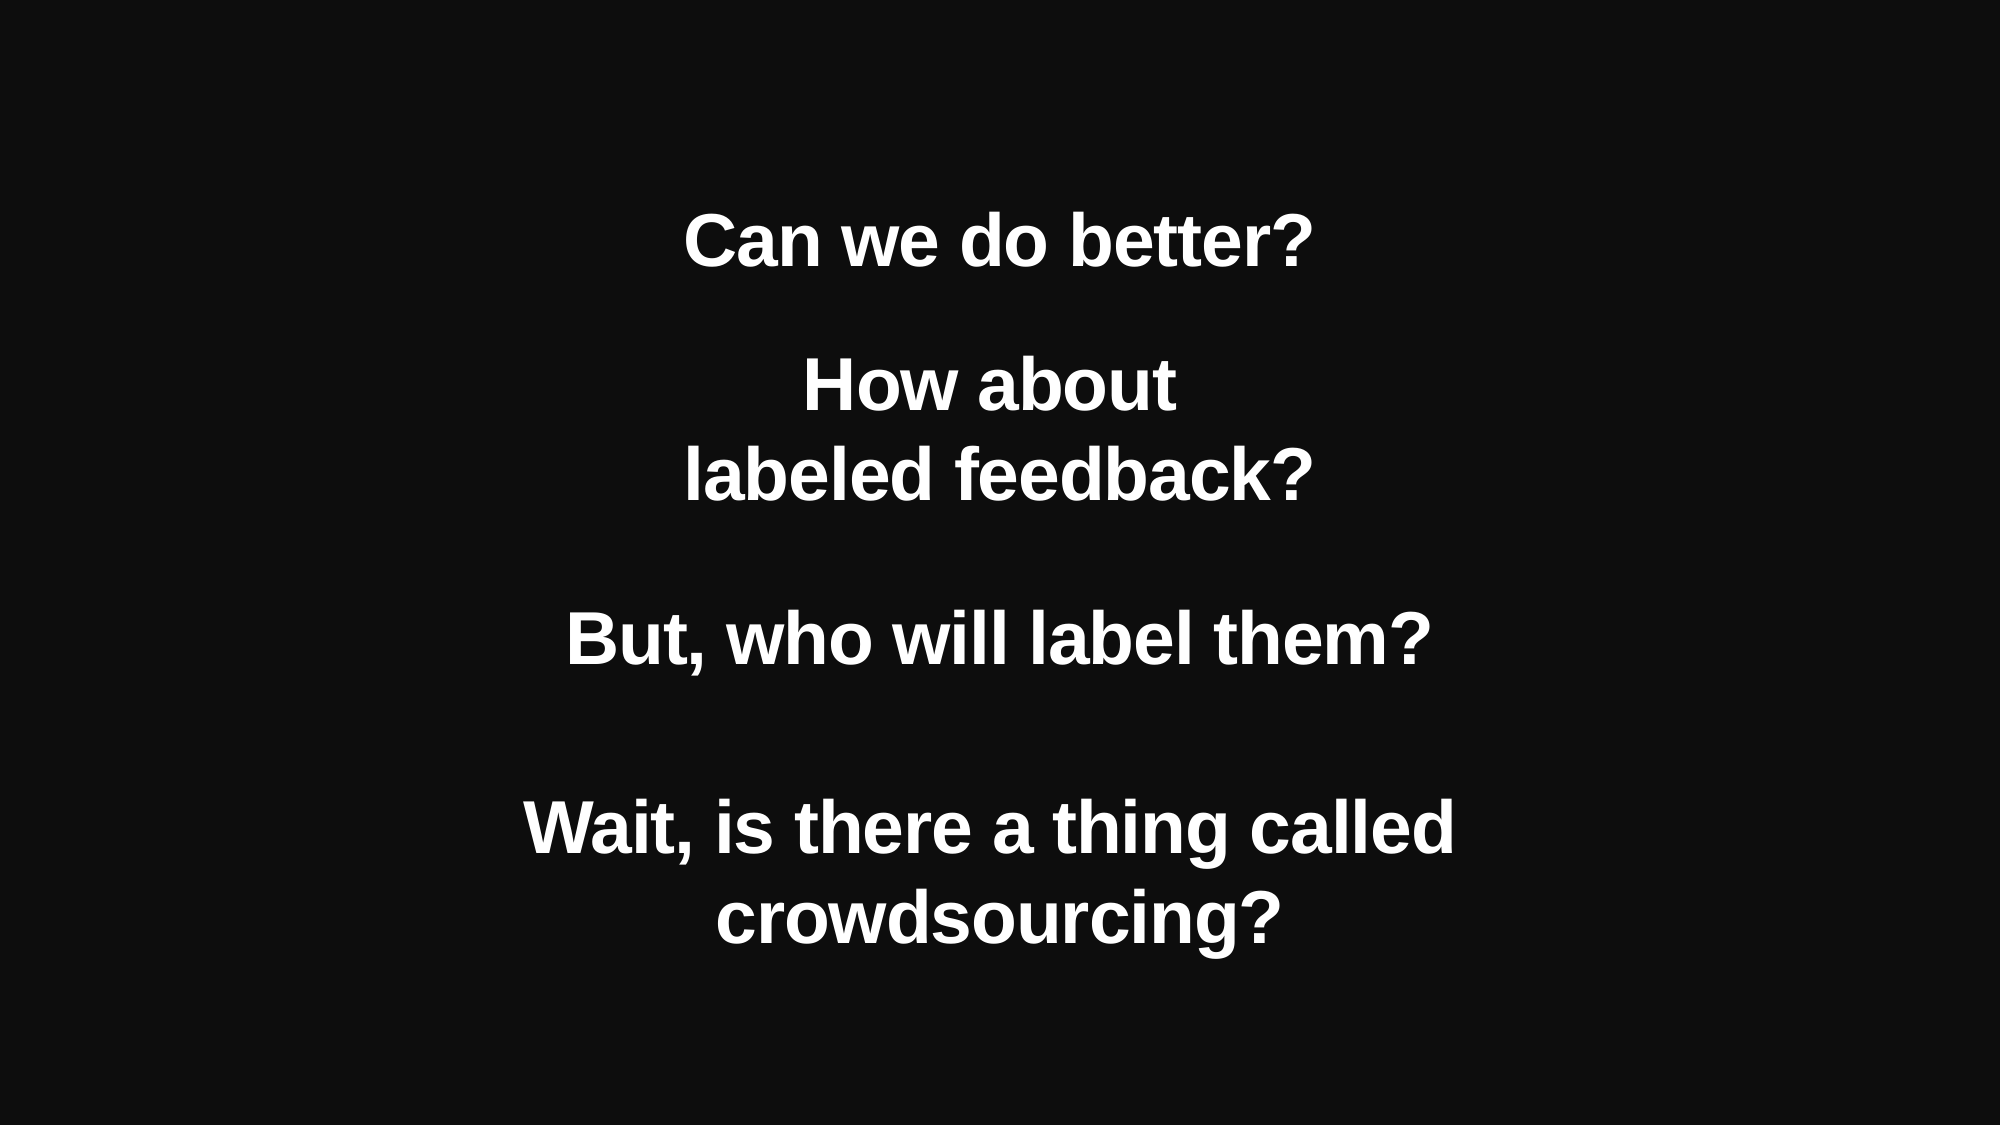

Can we do better?
How about
labeled feedback?
But, who will label them?
Wait, is there a thing called
crowdsourcing?